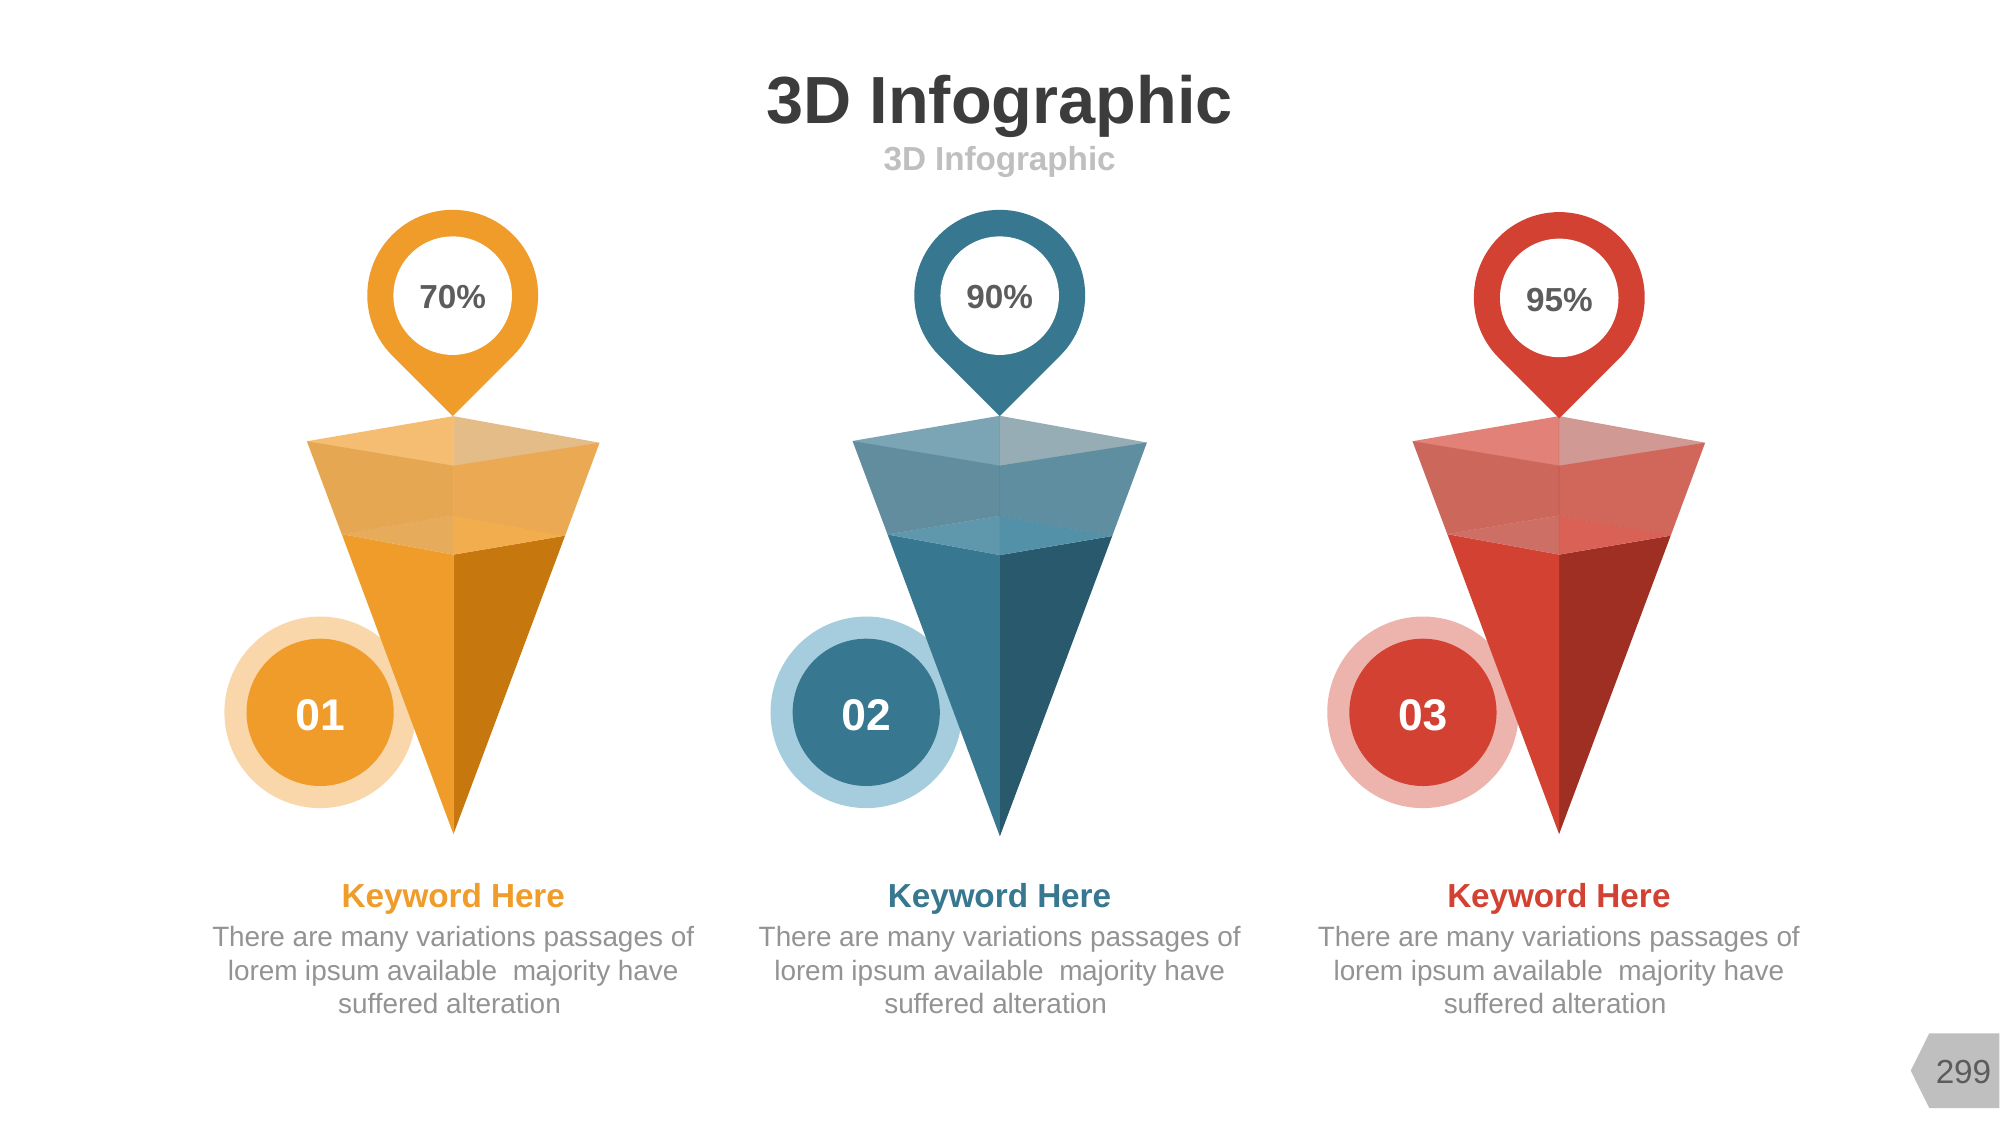

# 3D Infographic
3D Infographic

70%

90%

95%

01

02

03
Keyword Here
There are many variations passages of lorem ipsum available  majority have suffered alteration
Keyword Here
There are many variations passages of lorem ipsum available  majority have suffered alteration
Keyword Here
There are many variations passages of lorem ipsum available  majority have suffered alteration